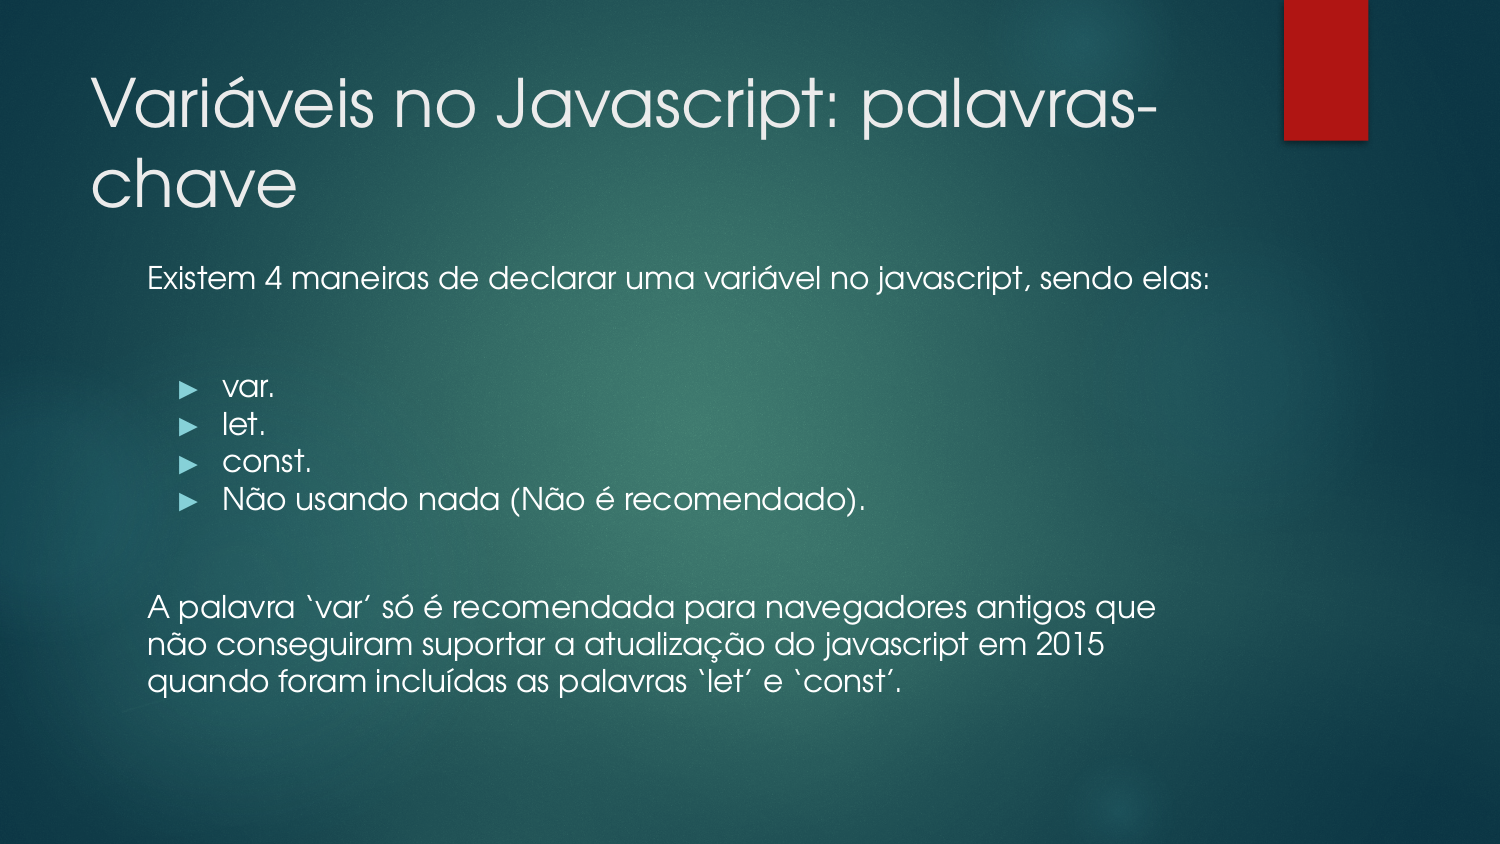

# Variáveis no Javascript: palavras-chave
Existem 4 maneiras de declarar uma variável no javascript, sendo elas:

var.
let.
const.
Não usando nada (Não é recomendado).

A palavra ‘var’ só é recomendada para navegadores antigos que não conseguiram suportar a atualização do javascript em 2015 quando foram incluídas as palavras ‘let’ e ‘const’.